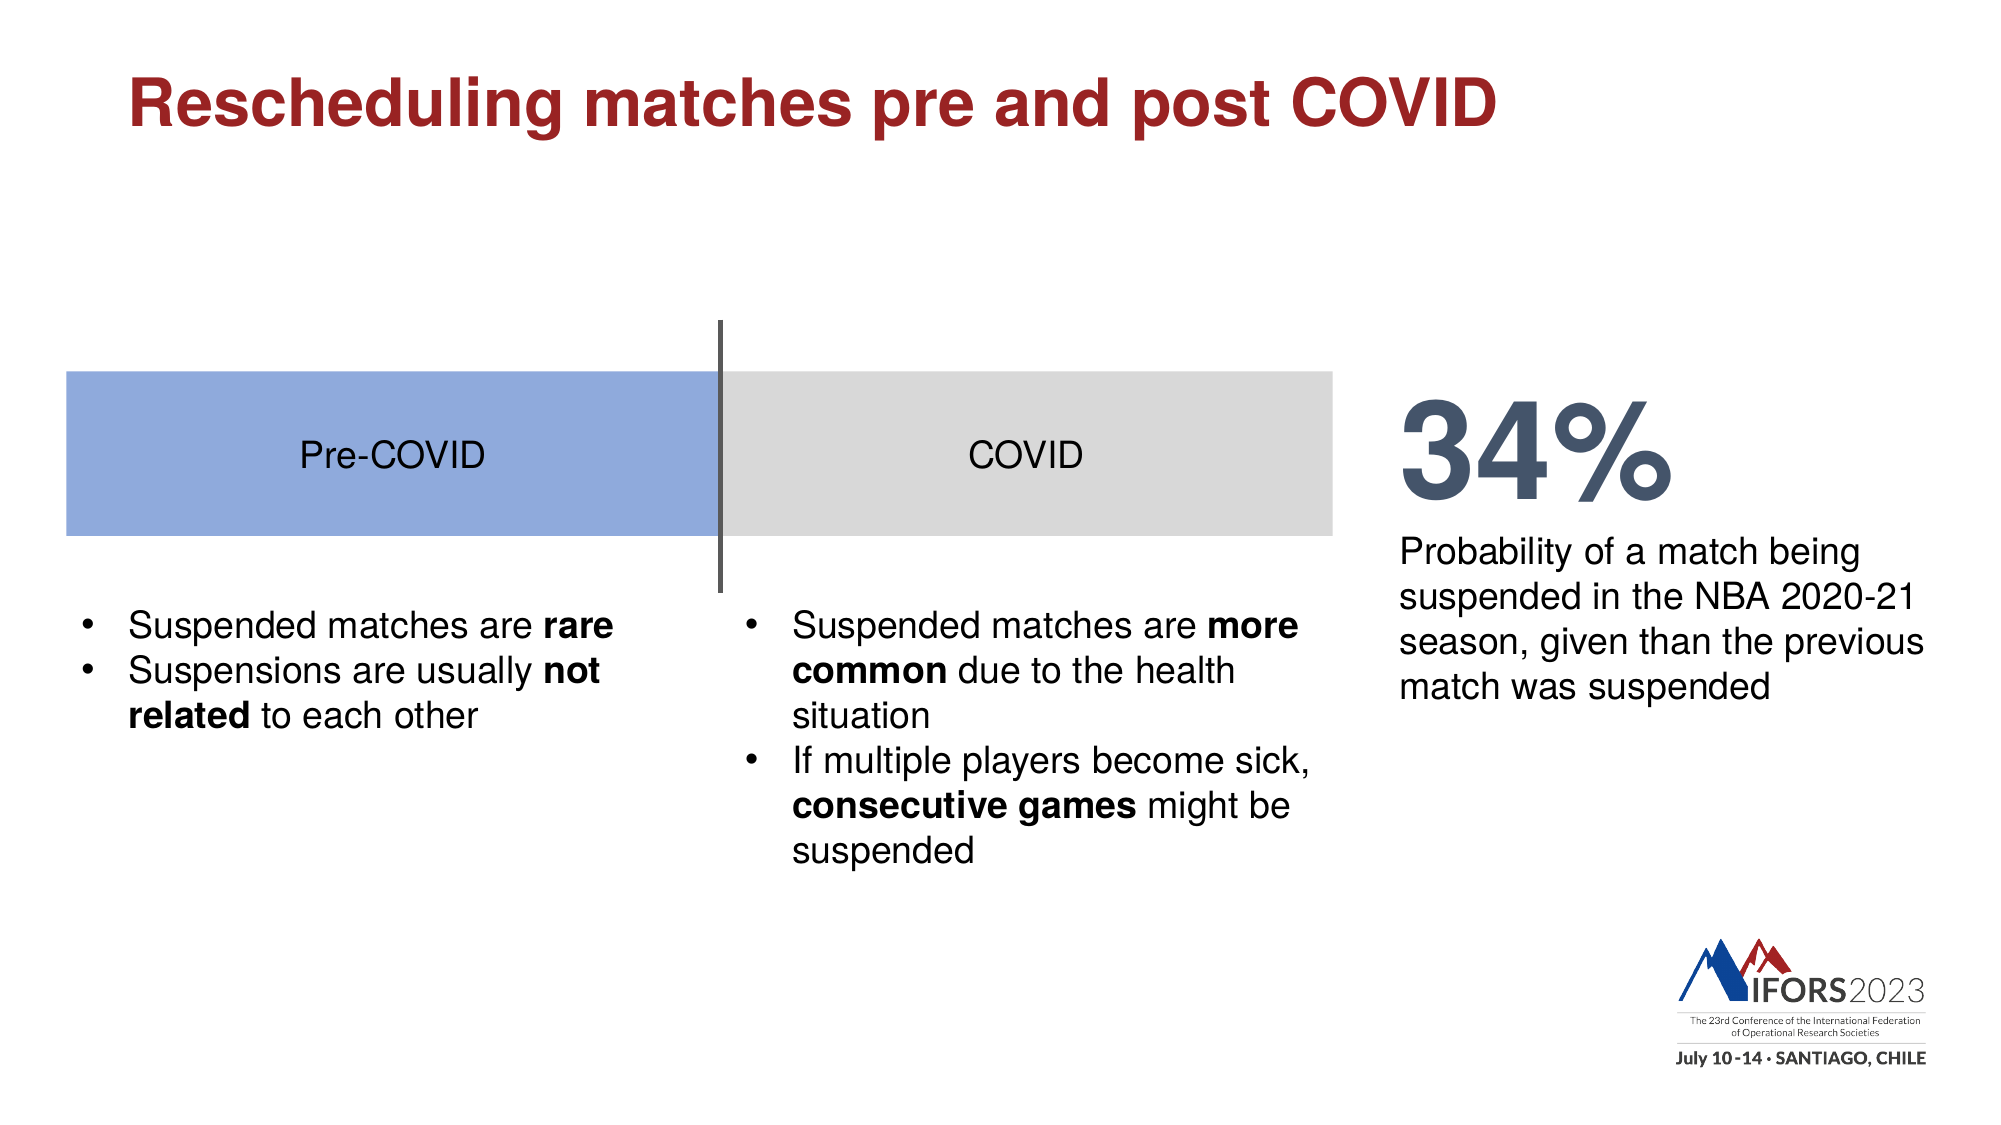

Rescheduling matches pre and post COVID
34%
Probability of a match being suspended in the NBA 2020-21 season, given than the previous match was suspended
COVID
Pre-COVID
Suspended matches are rare
Suspensions are usually not related to each other
Suspended matches are more common due to the health situation
If multiple players become sick, consecutive games might be suspended